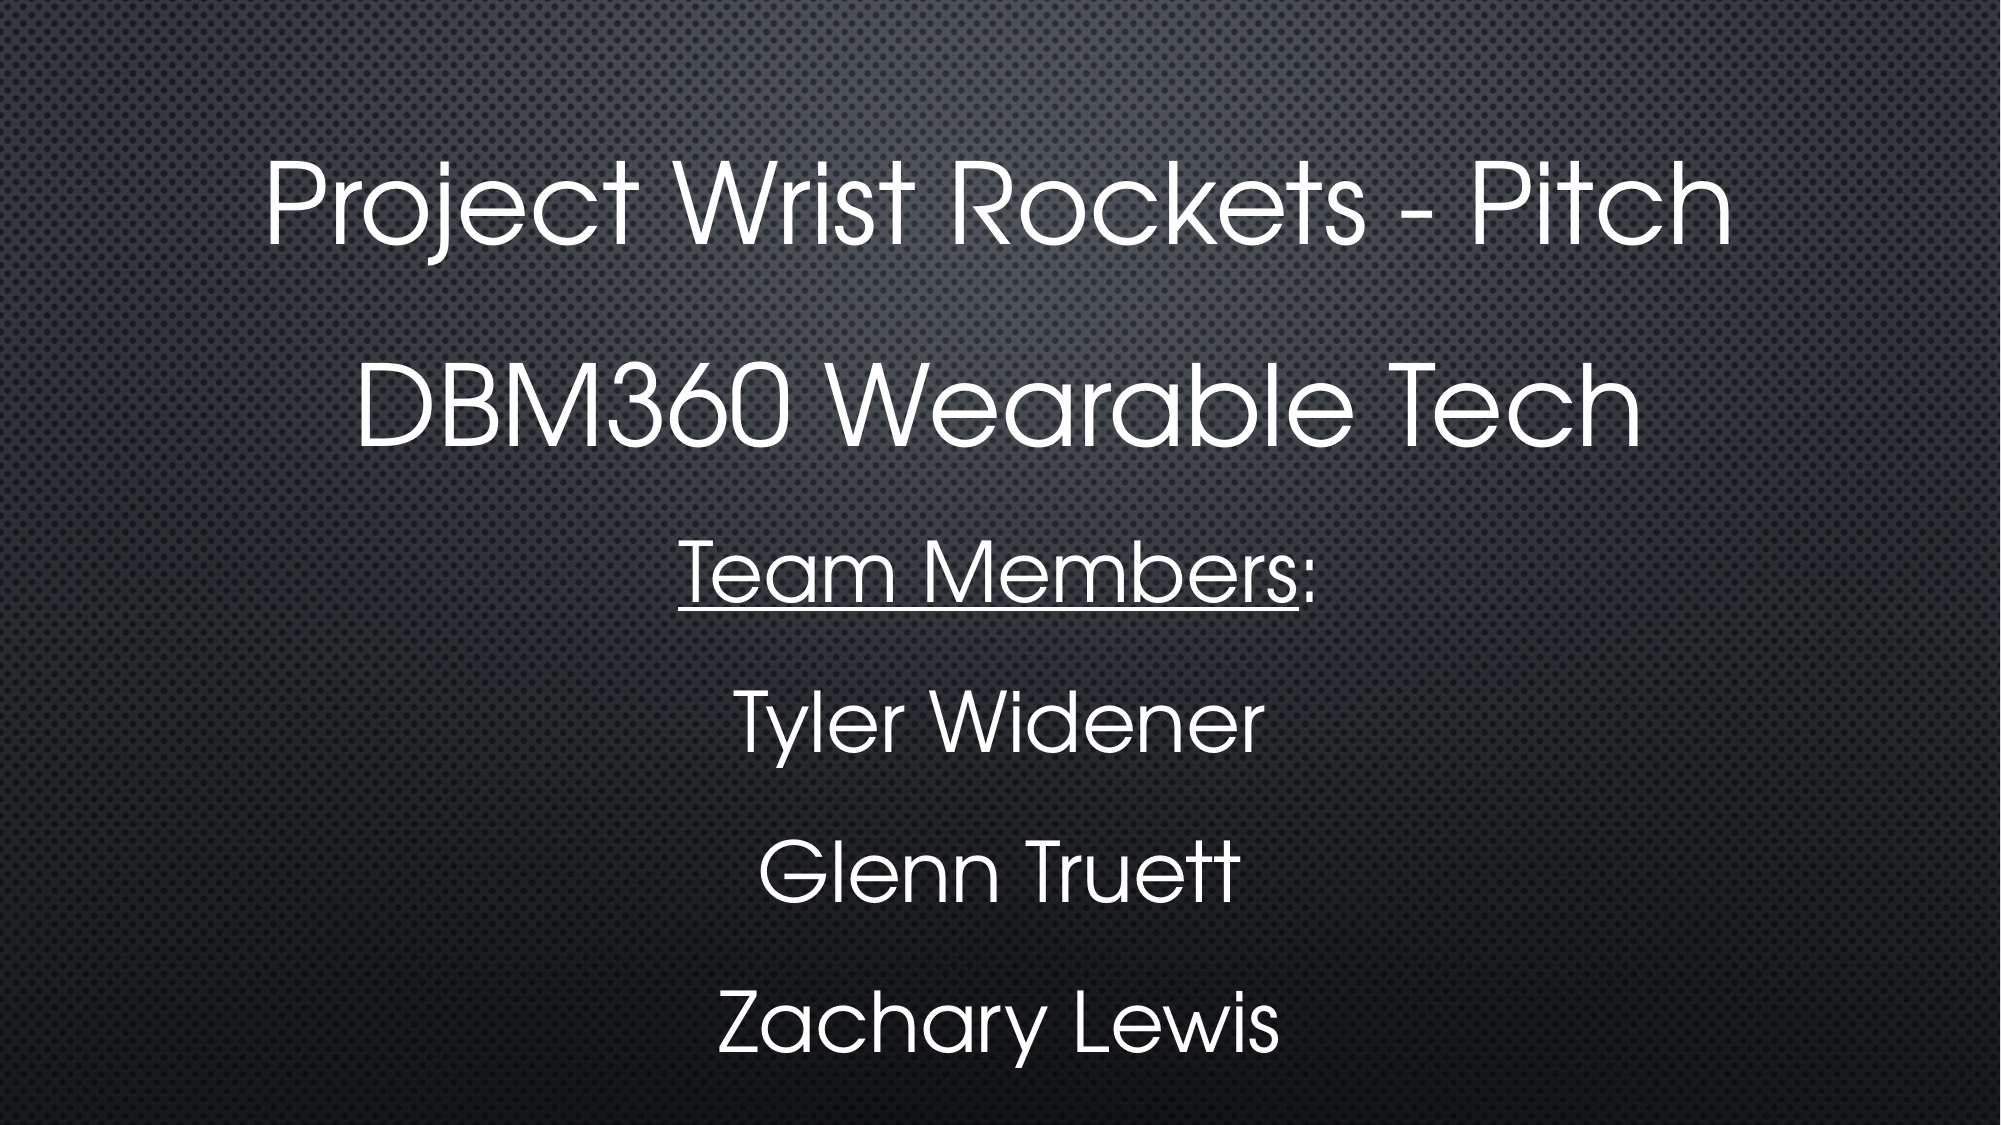

Project Wrist Rockets - Pitch
DBM360 Wearable Tech
Team Members:
Tyler Widener
Glenn Truett
Zachary Lewis